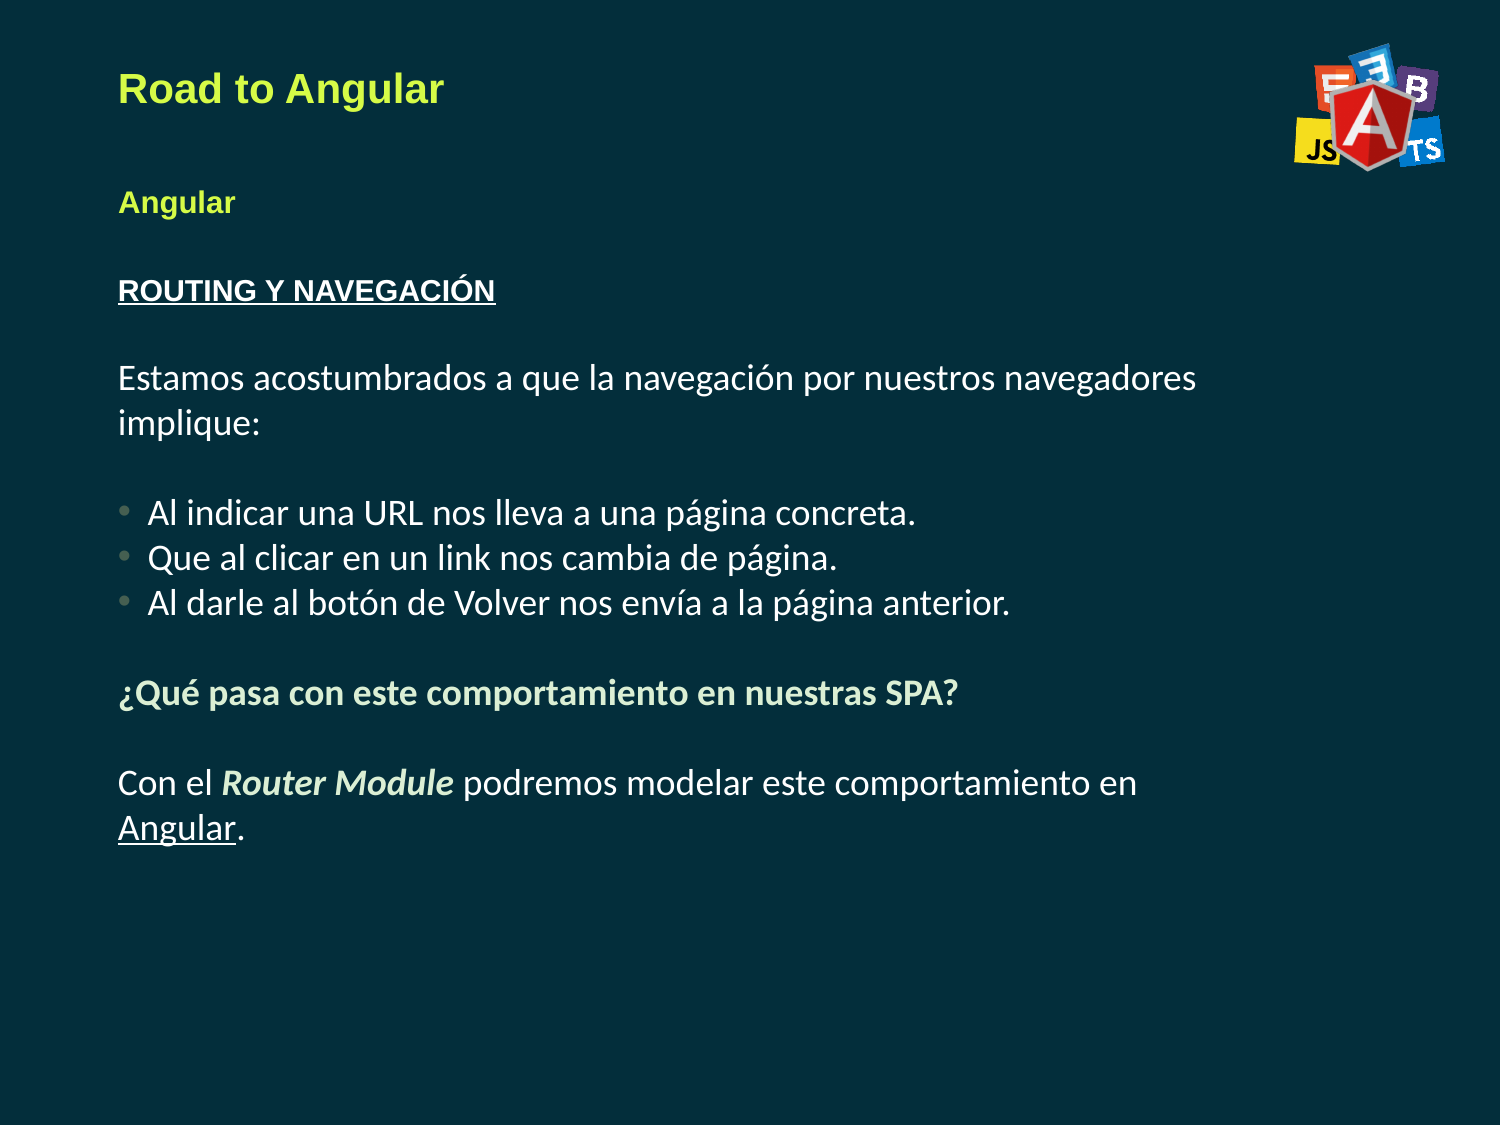

# Road to Angular
Angular
ROUTING Y NAVEGACIÓN

Estamos acostumbrados a que la navegación por nuestros navegadores implique:

Al indicar una URL nos lleva a una página concreta.
Que al clicar en un link nos cambia de página.
Al darle al botón de Volver nos envía a la página anterior.

¿Qué pasa con este comportamiento en nuestras SPA?

Con el Router Module podremos modelar este comportamiento en Angular.